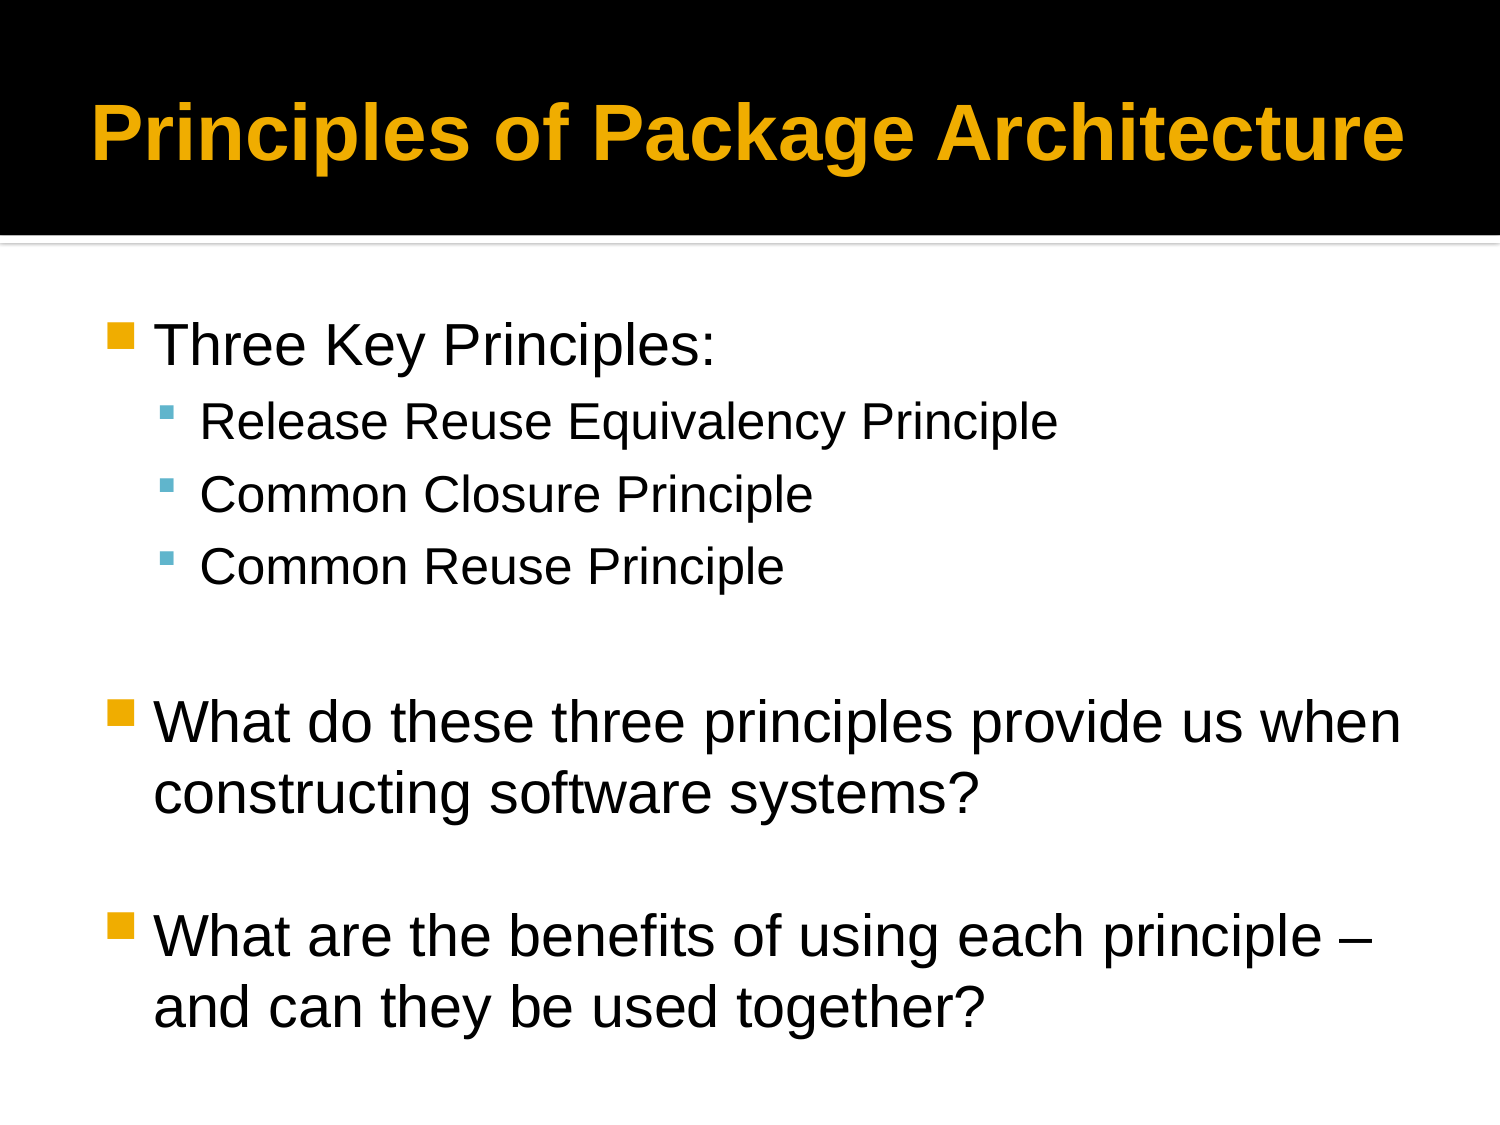

# Principles of Package Architecture
Three Key Principles:
Release Reuse Equivalency Principle
Common Closure Principle
Common Reuse Principle

What do these three principles provide us when constructing software systems?

What are the benefits of using each principle – and can they be used together?